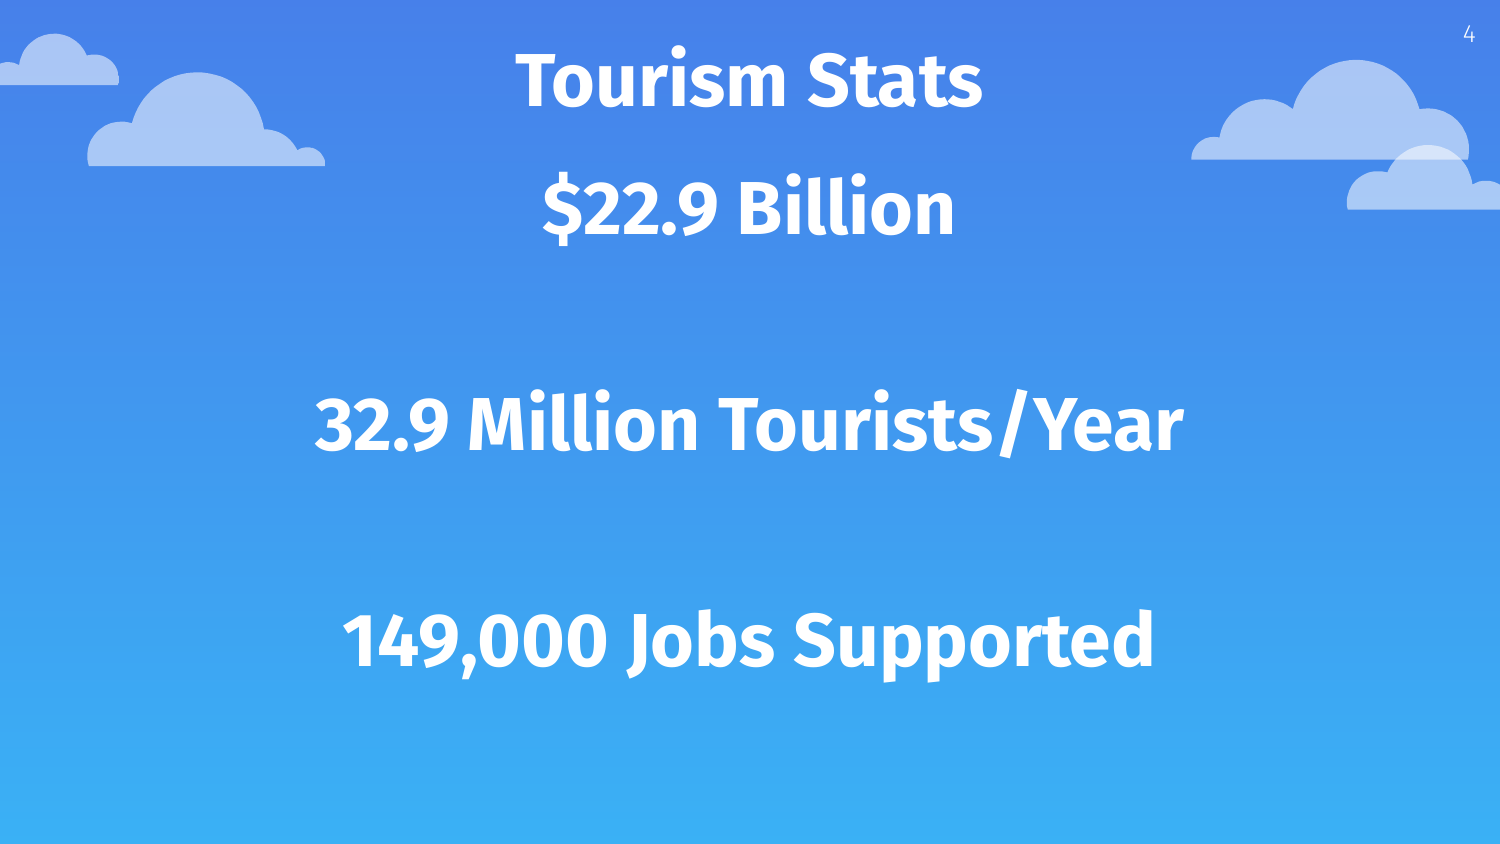

4
Tourism Stats
$22.9 Billion
32.9 Million Tourists/Year

149,000 Jobs Supported